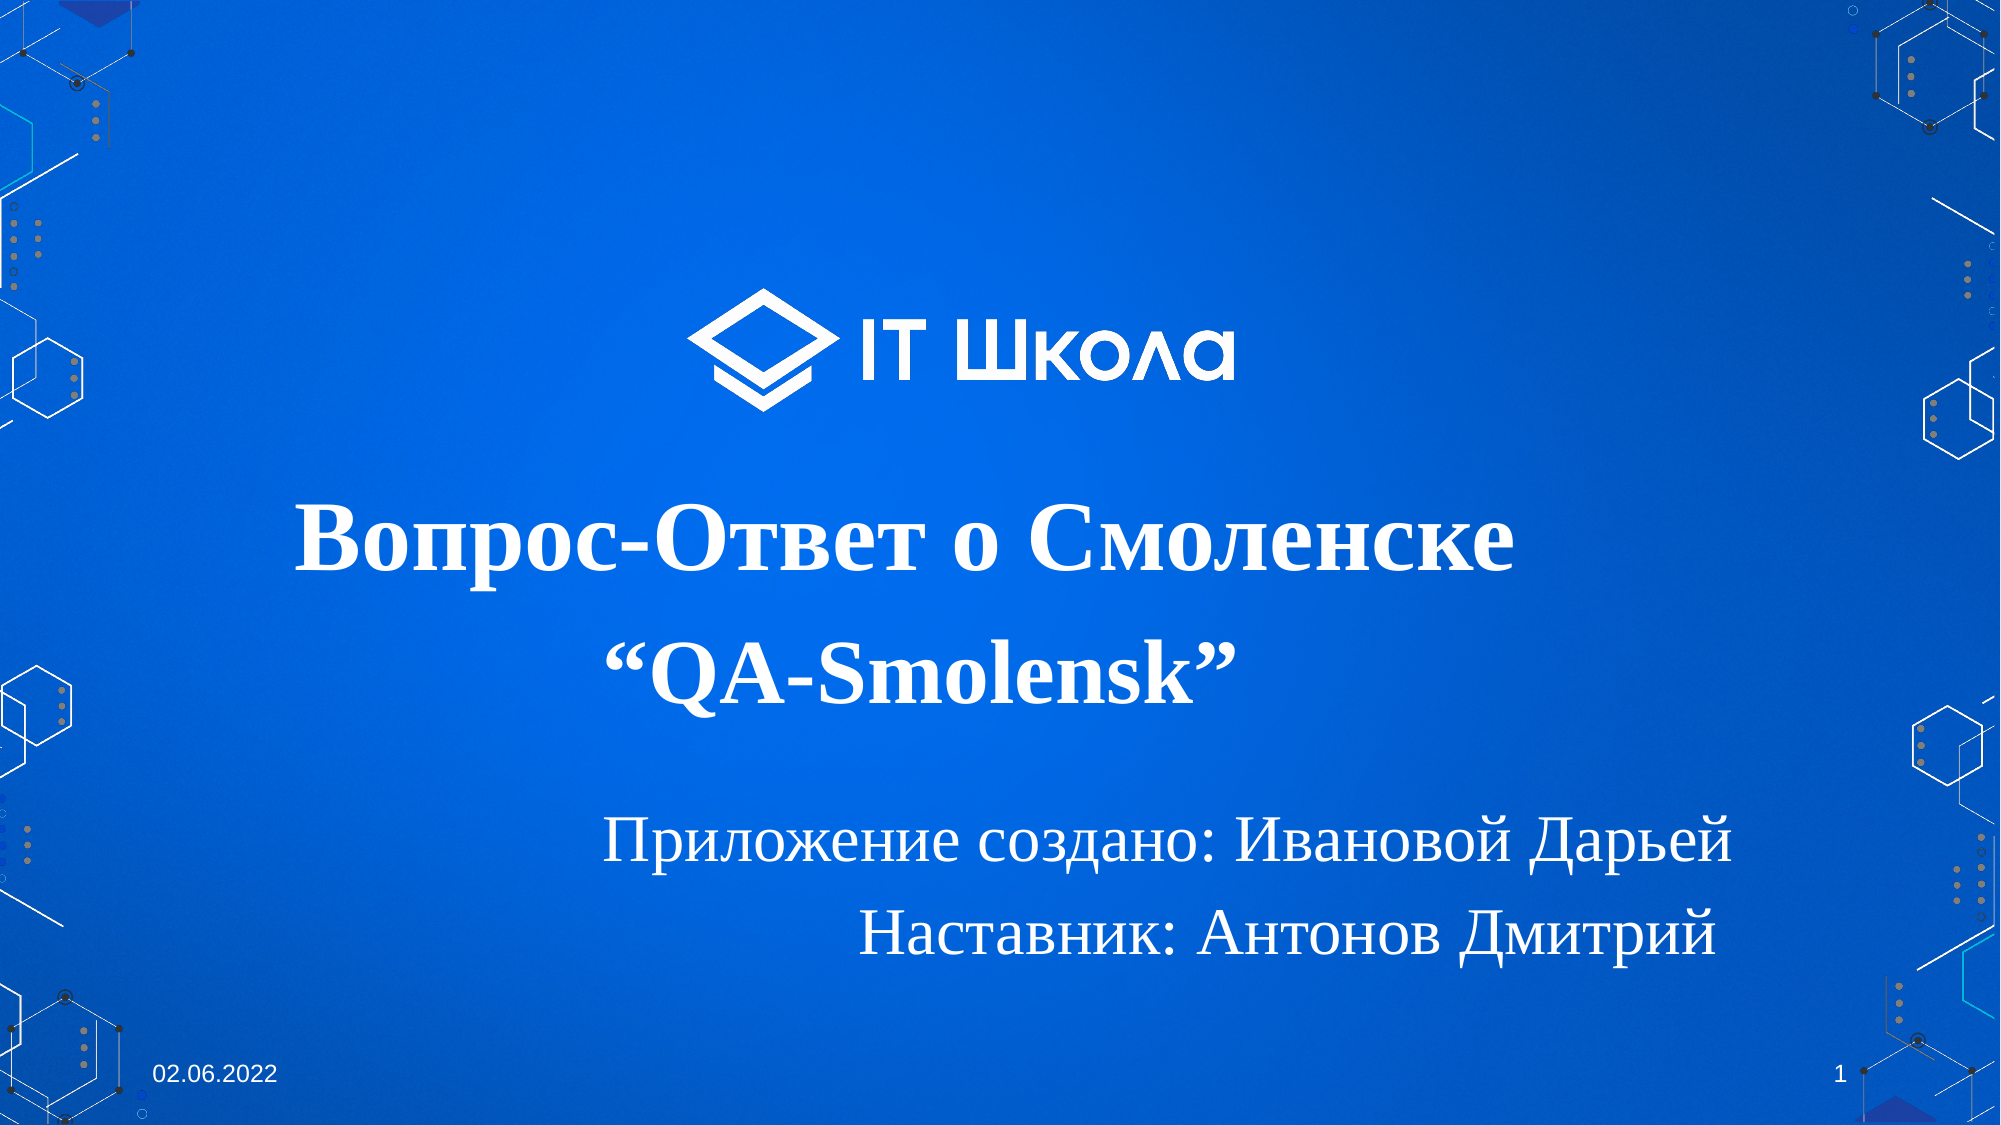

# Вопрос-Ответ о Смоленске
“QA-Smolensk”
Приложение создано: Ивановой Дарьей
Наставник: Антонов Дмитрий
02.06.2022
1